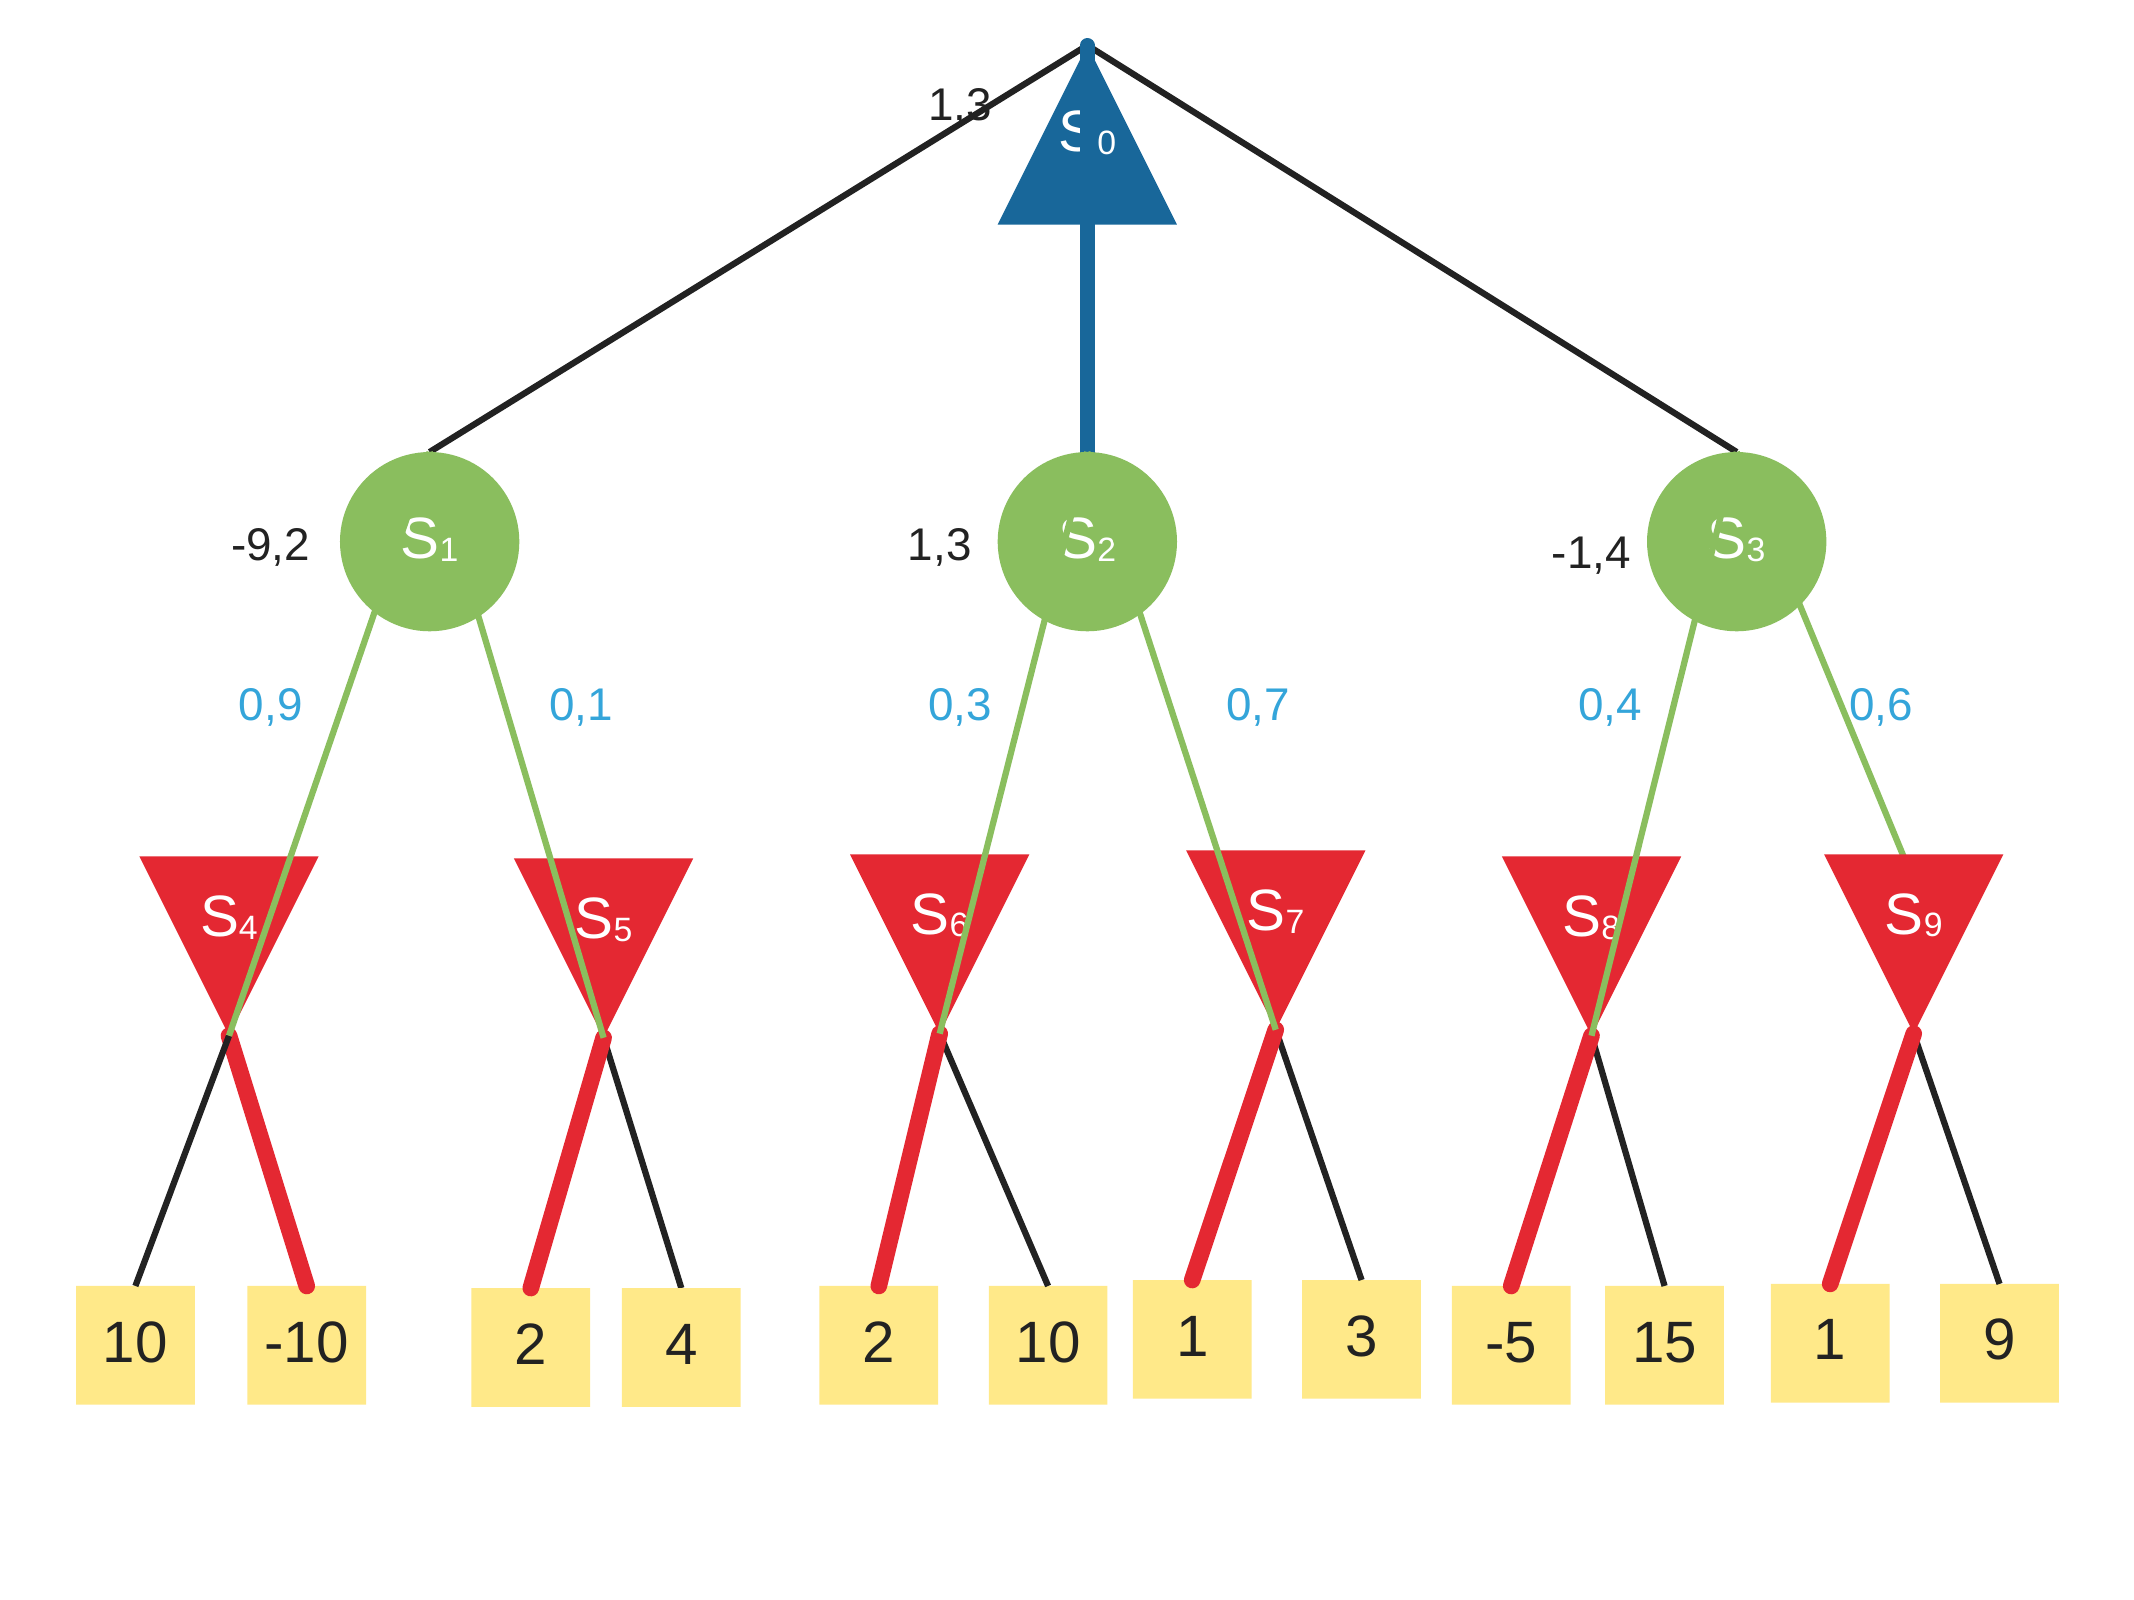

s0
1,3
S1
S2
S3
-9,2
1,3
-1,4
0,9
0,1
0,3
0,7
0,4
0,6

s7
s6
s9
s4
s8
s5
1
3
1
9
10
-10
2
10
-5
15
2
4